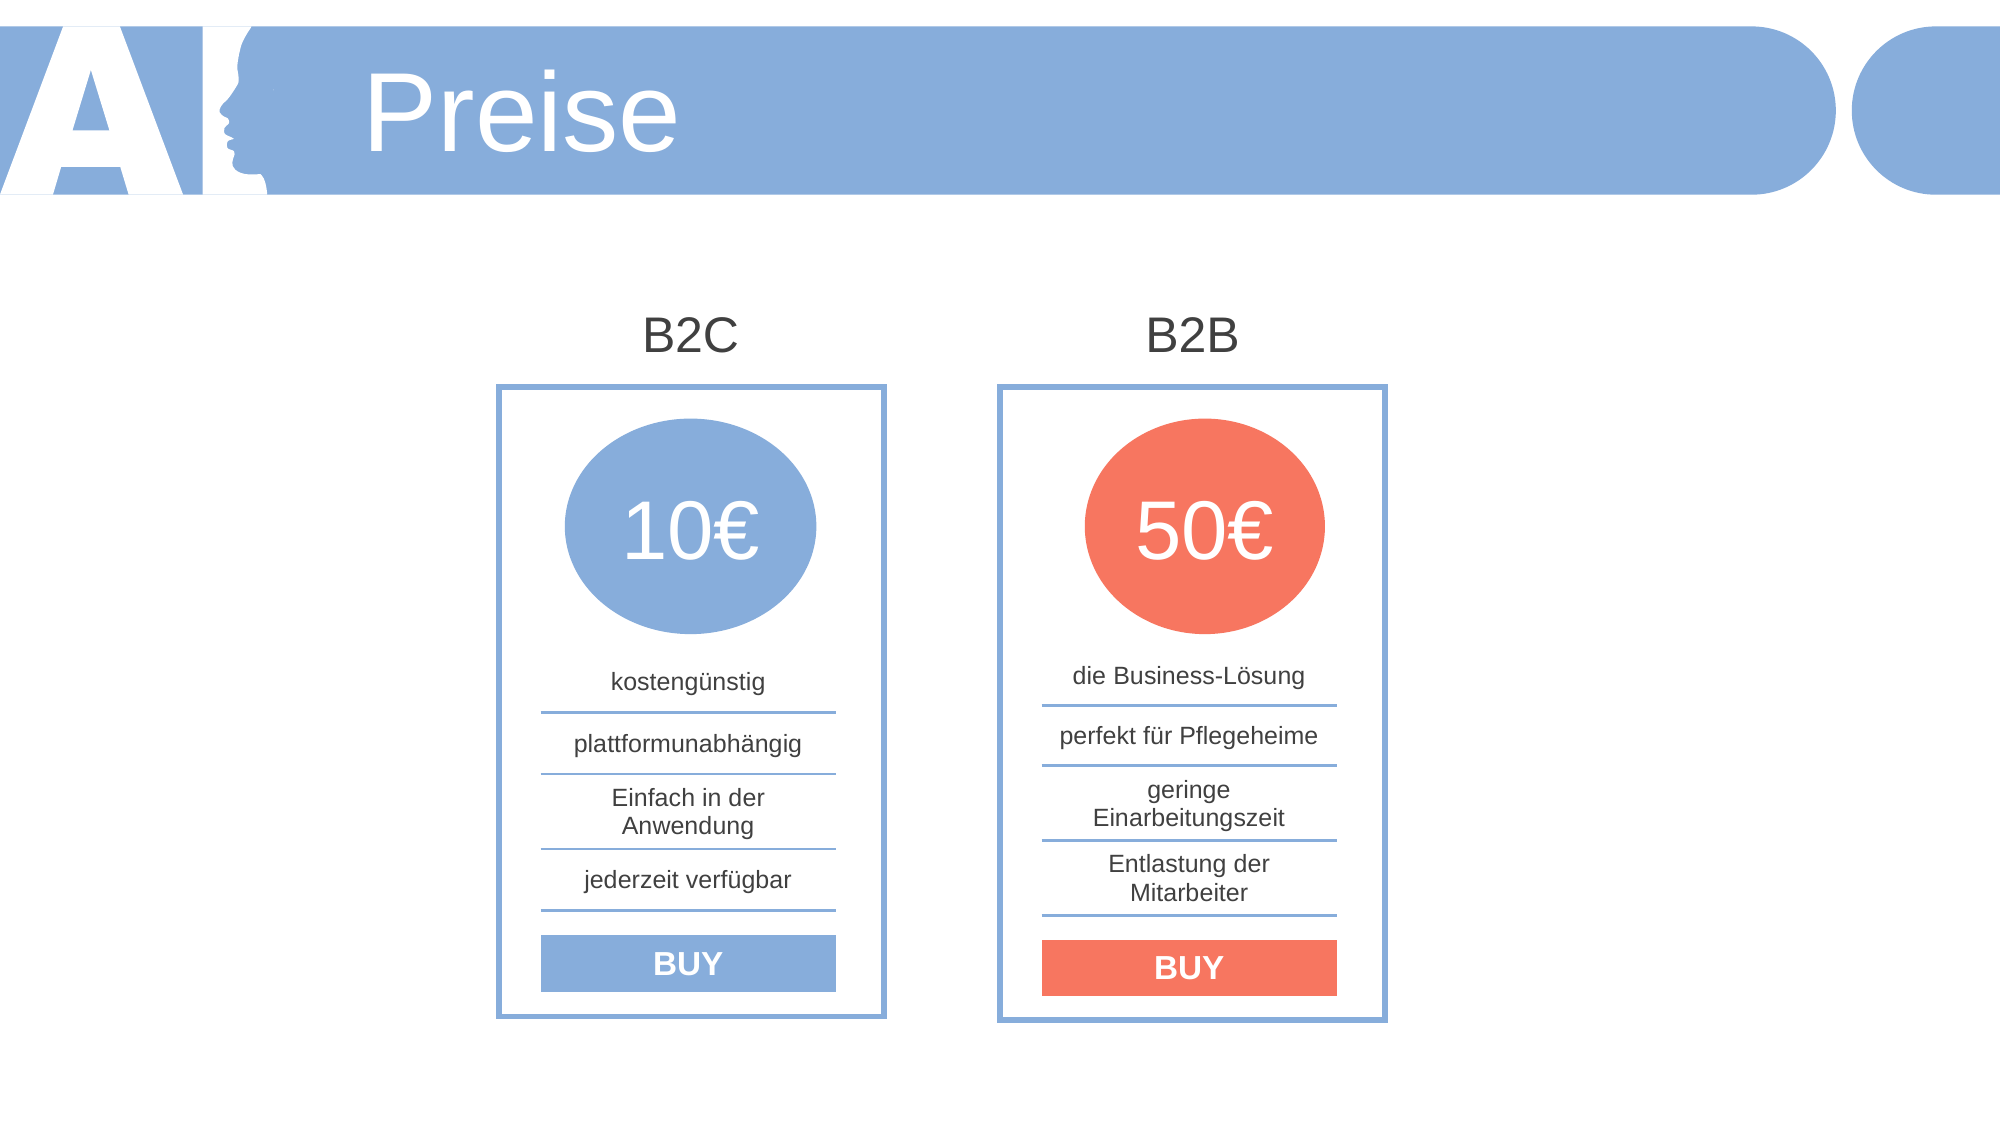

Preise
B2C
B2B
|  |  |  |
| --- | --- | --- |
|  | kostengünstig |  |
|  | plattformunabhängig |  |
|  | Einfach in der Anwendung |  |
|  | jederzeit verfügbar |  |
|  |  |  |
|  | BUY |  |
|  |  |  |
|  |  |  |
| --- | --- | --- |
|  | die Business-Lösung |  |
|  | perfekt für Pflegeheime |  |
|  | geringe Einarbeitungszeit |  |
|  | Entlastung der Mitarbeiter |  |
|  |  |  |
|  | BUY |  |
|  |  |  |
10€
50€